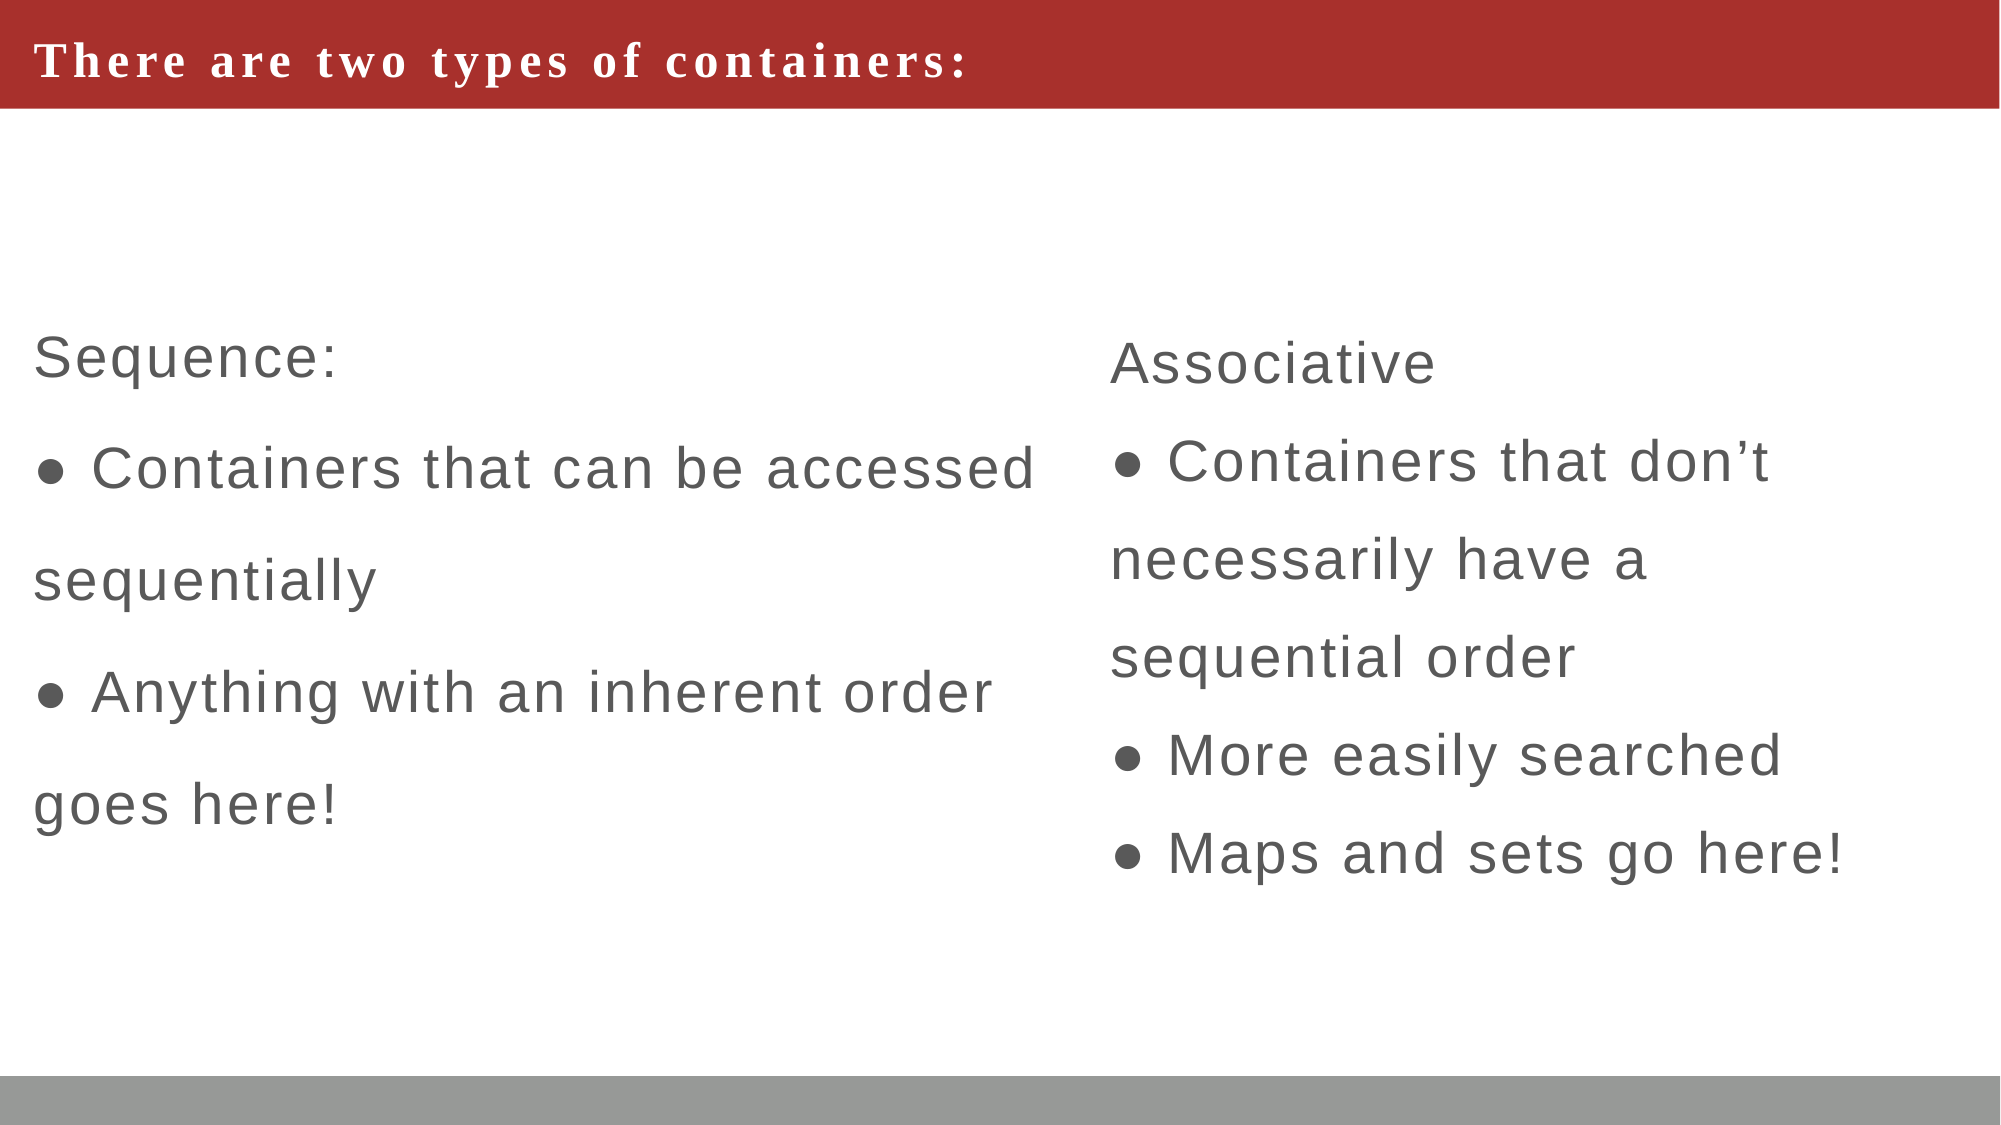

# There are two types of containers:
Sequence:
● Containers that can be accessed
sequentially
● Anything with an inherent order
goes here!
Associative
● Containers that don’t necessarily have a sequential order
● More easily searched
● Maps and sets go here!
3